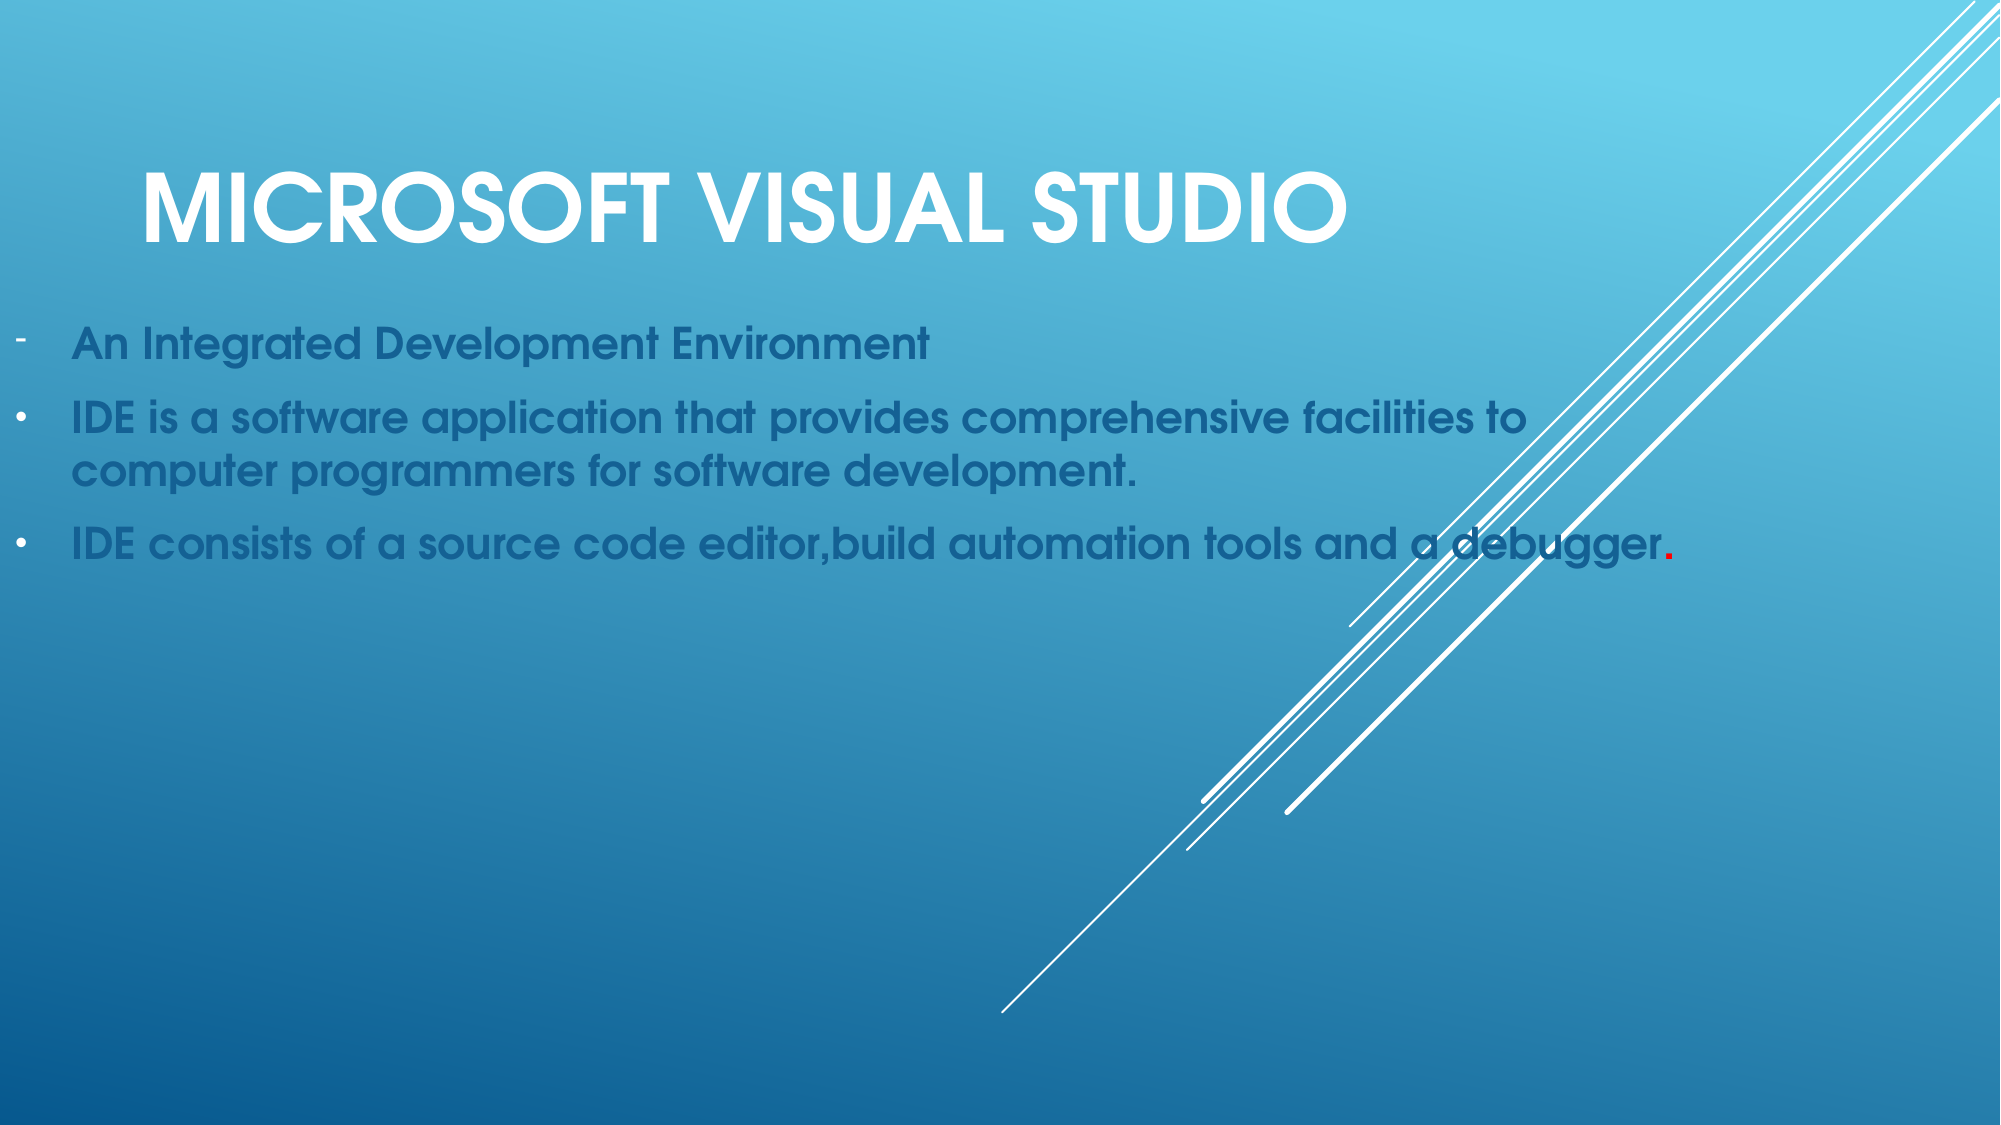

# Microsoft Visual Studio
An Integrated Development Environment
IDE is a software application that provides comprehensive facilities to computer programmers for software development.
IDE consists of a source code editor,build automation tools and a debugger.